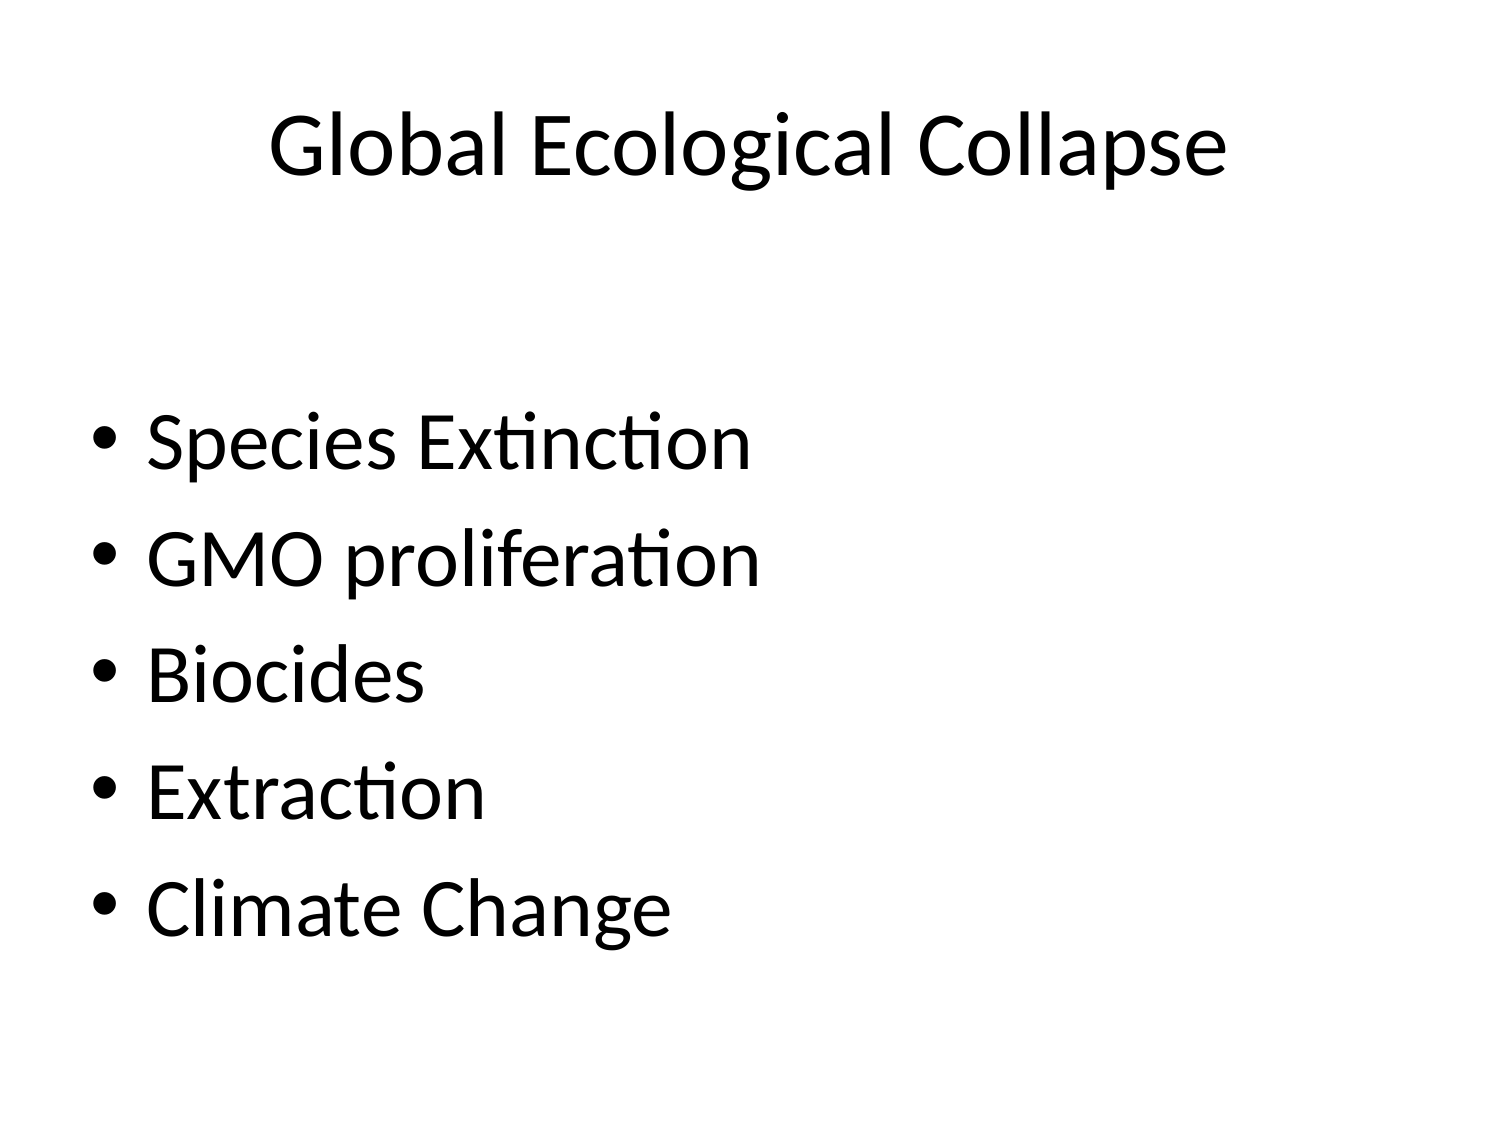

# Global Ecological Collapse

Species Extinction
GMO proliferation
Biocides
Extraction
Climate Change